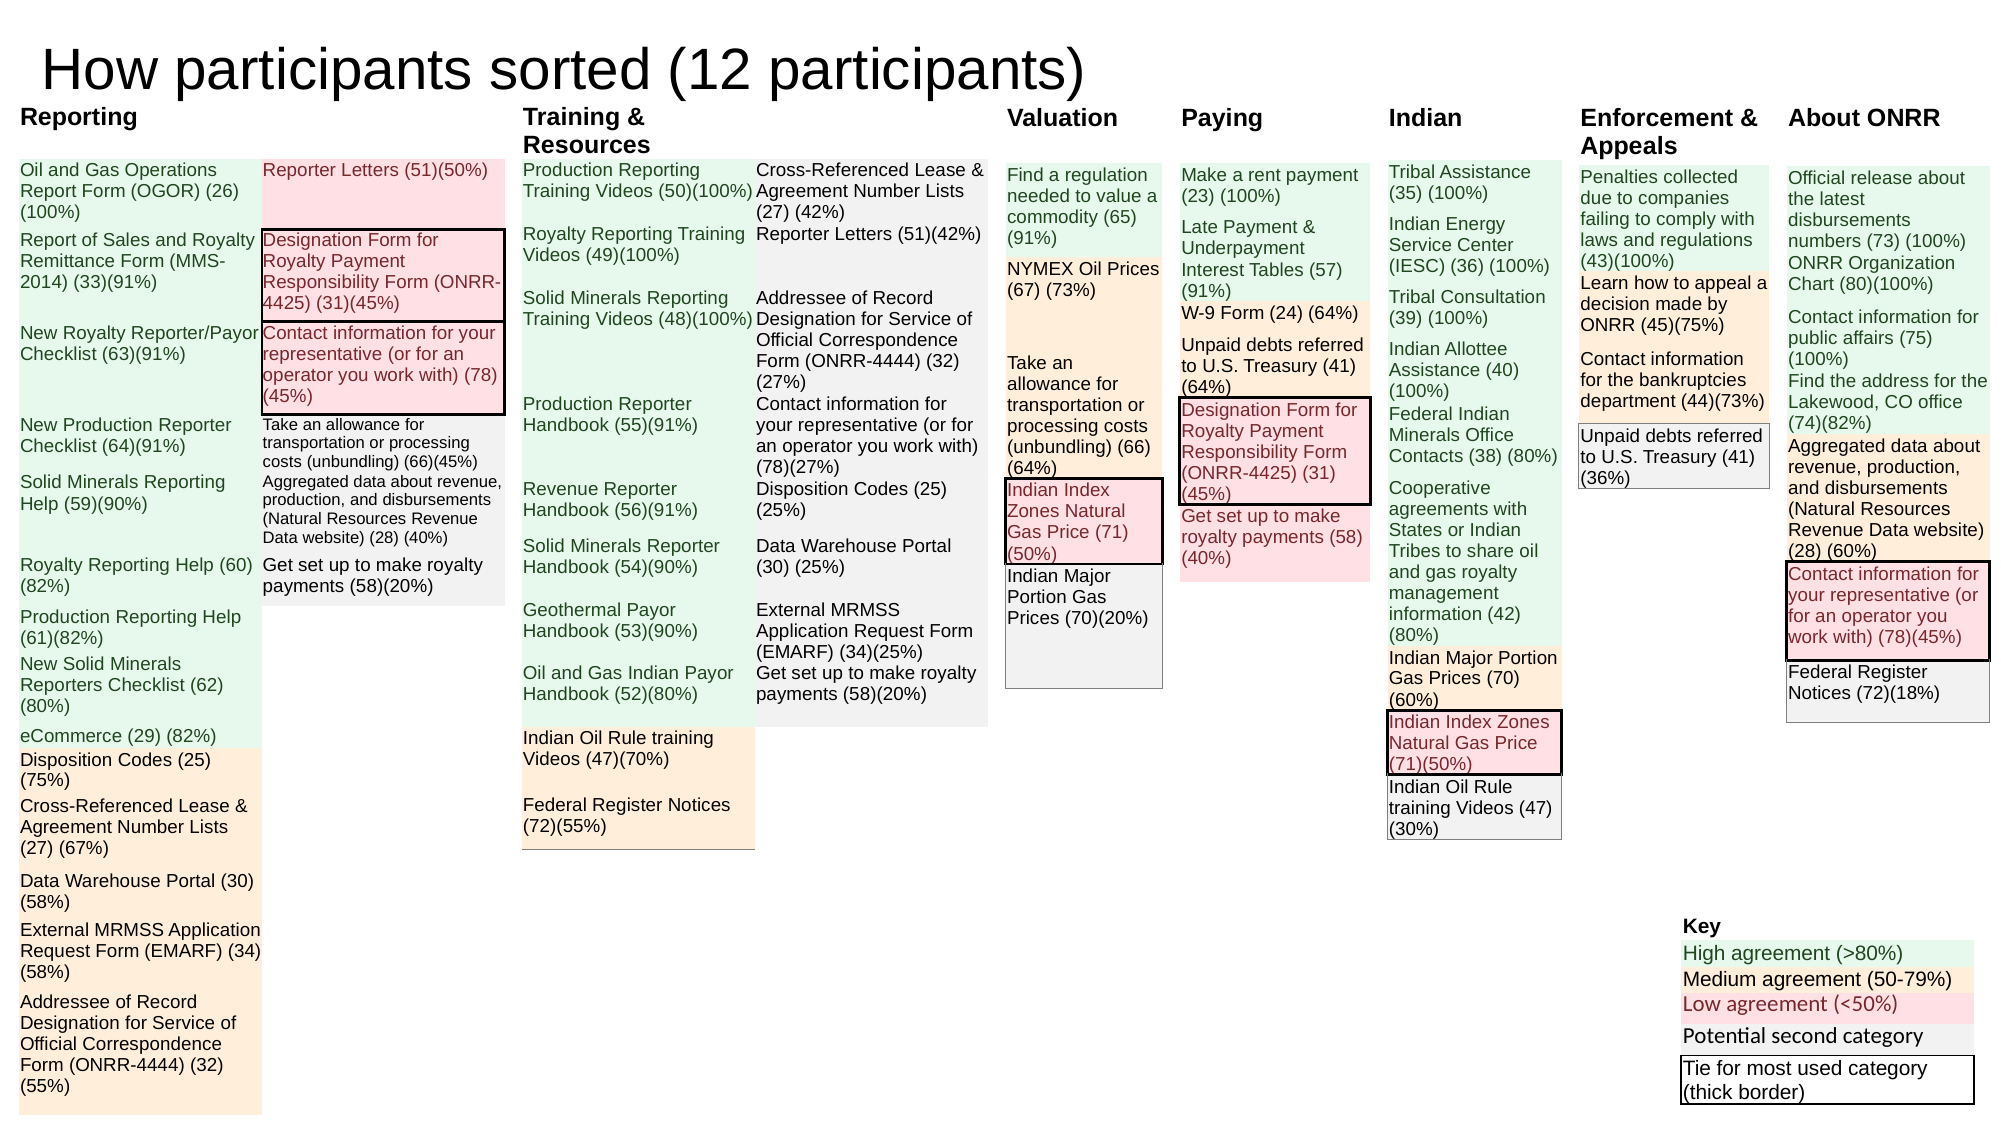

# How participants sorted (12 participants)
| Reporting |  |
| --- | --- |
| Oil and Gas Operations Report Form (OGOR) (26) (100%) | Reporter Letters (51)(50%) |
| Report of Sales and Royalty Remittance Form (MMS-2014) (33)(91%) | Designation Form for Royalty Payment Responsibility Form (ONRR-4425) (31)(45%) |
| New Royalty Reporter/Payor Checklist (63)(91%) | Contact information for your representative (or for an operator you work with) (78)(45%) |
| New Production Reporter Checklist (64)(91%) | Take an allowance for transportation or processing costs (unbundling) (66)(45%) |
| Solid Minerals Reporting Help (59)(90%) | Aggregated data about revenue, production, and disbursements (Natural Resources Revenue Data website) (28) (40%) |
| Royalty Reporting Help (60)(82%) | Get set up to make royalty payments (58)(20%) |
| Production Reporting Help (61)(82%) |  |
| New Solid Minerals Reporters Checklist (62)(80%) |  |
| eCommerce (29) (82%) |  |
| Disposition Codes (25) (75%) |  |
| Cross-Referenced Lease & Agreement Number Lists (27) (67%) |  |
| Data Warehouse Portal (30) (58%) |  |
| External MRMSS Application Request Form (EMARF) (34)(58%) |  |
| Addressee of Record Designation for Service of Official Correspondence Form (ONRR-4444) (32)(55%) |  |
| Training & Resources |  |
| --- | --- |
| Production Reporting Training Videos (50)(100%) | Cross-Referenced Lease & Agreement Number Lists (27) (42%) |
| Royalty Reporting Training Videos (49)(100%) | Reporter Letters (51)(42%) |
| Solid Minerals Reporting Training Videos (48)(100%) | Addressee of Record Designation for Service of Official Correspondence Form (ONRR-4444) (32)(27%) |
| Production Reporter Handbook (55)(91%) | Contact information for your representative (or for an operator you work with) (78)(27%) |
| Revenue Reporter Handbook (56)(91%) | Disposition Codes (25) (25%) |
| Solid Minerals Reporter Handbook (54)(90%) | Data Warehouse Portal (30) (25%) |
| Geothermal Payor Handbook (53)(90%) | External MRMSS Application Request Form (EMARF) (34)(25%) |
| Oil and Gas Indian Payor Handbook (52)(80%) | Get set up to make royalty payments (58)(20%) |
| Indian Oil Rule training Videos (47)(70%) |  |
| Federal Register Notices (72)(55%) |  |
| Valuation |
| --- |
| Find a regulation needed to value a commodity (65) (91%) |
| NYMEX Oil Prices (67) (73%) |
| Take an allowance for transportation or processing costs (unbundling) (66)(64%) |
| Indian Index Zones Natural Gas Price (71)(50%) |
| Indian Major Portion Gas Prices (70)(20%) |
| Paying |
| --- |
| Make a rent payment (23) (100%) |
| Late Payment & Underpayment Interest Tables (57)(91%) |
| W-9 Form (24) (64%) |
| Unpaid debts referred to U.S. Treasury (41) (64%) |
| Designation Form for Royalty Payment Responsibility Form (ONRR-4425) (31)(45%) |
| Get set up to make royalty payments (58)(40%) |
| Indian |
| --- |
| Tribal Assistance (35) (100%) |
| Indian Energy Service Center (IESC) (36) (100%) |
| Tribal Consultation (39) (100%) |
| Indian Allottee Assistance (40) (100%) |
| Federal Indian Minerals Office Contacts (38) (80%) |
| Cooperative agreements with States or Indian Tribes to share oil and gas royalty management information (42)(80%) |
| Indian Major Portion Gas Prices (70)(60%) |
| Indian Index Zones Natural Gas Price (71)(50%) |
| Indian Oil Rule training Videos (47)(30%) |
| Enforcement & Appeals |
| --- |
| Penalties collected due to companies failing to comply with laws and regulations (43)(100%) |
| Learn how to appeal a decision made by ONRR (45)(75%) |
| Contact information for the bankruptcies department (44)(73%) |
| Unpaid debts referred to U.S. Treasury (41) (36%) |
| About ONRR |
| --- |
| Official release about the latest disbursements numbers (73) (100%) |
| ONRR Organization Chart (80)(100%) |
| Contact information for public affairs (75)(100%) |
| Find the address for the Lakewood, CO office (74)(82%) |
| Aggregated data about revenue, production, and disbursements (Natural Resources Revenue Data website) (28) (60%) |
| Contact information for your representative (or for an operator you work with) (78)(45%) |
| Federal Register Notices (72)(18%) |
| Key |
| --- |
| High agreement (>80%) |
| Medium agreement (50-79%) |
| Low agreement (<50%) |
| Potential second category |
| Tie for most used category (thick border) |
42